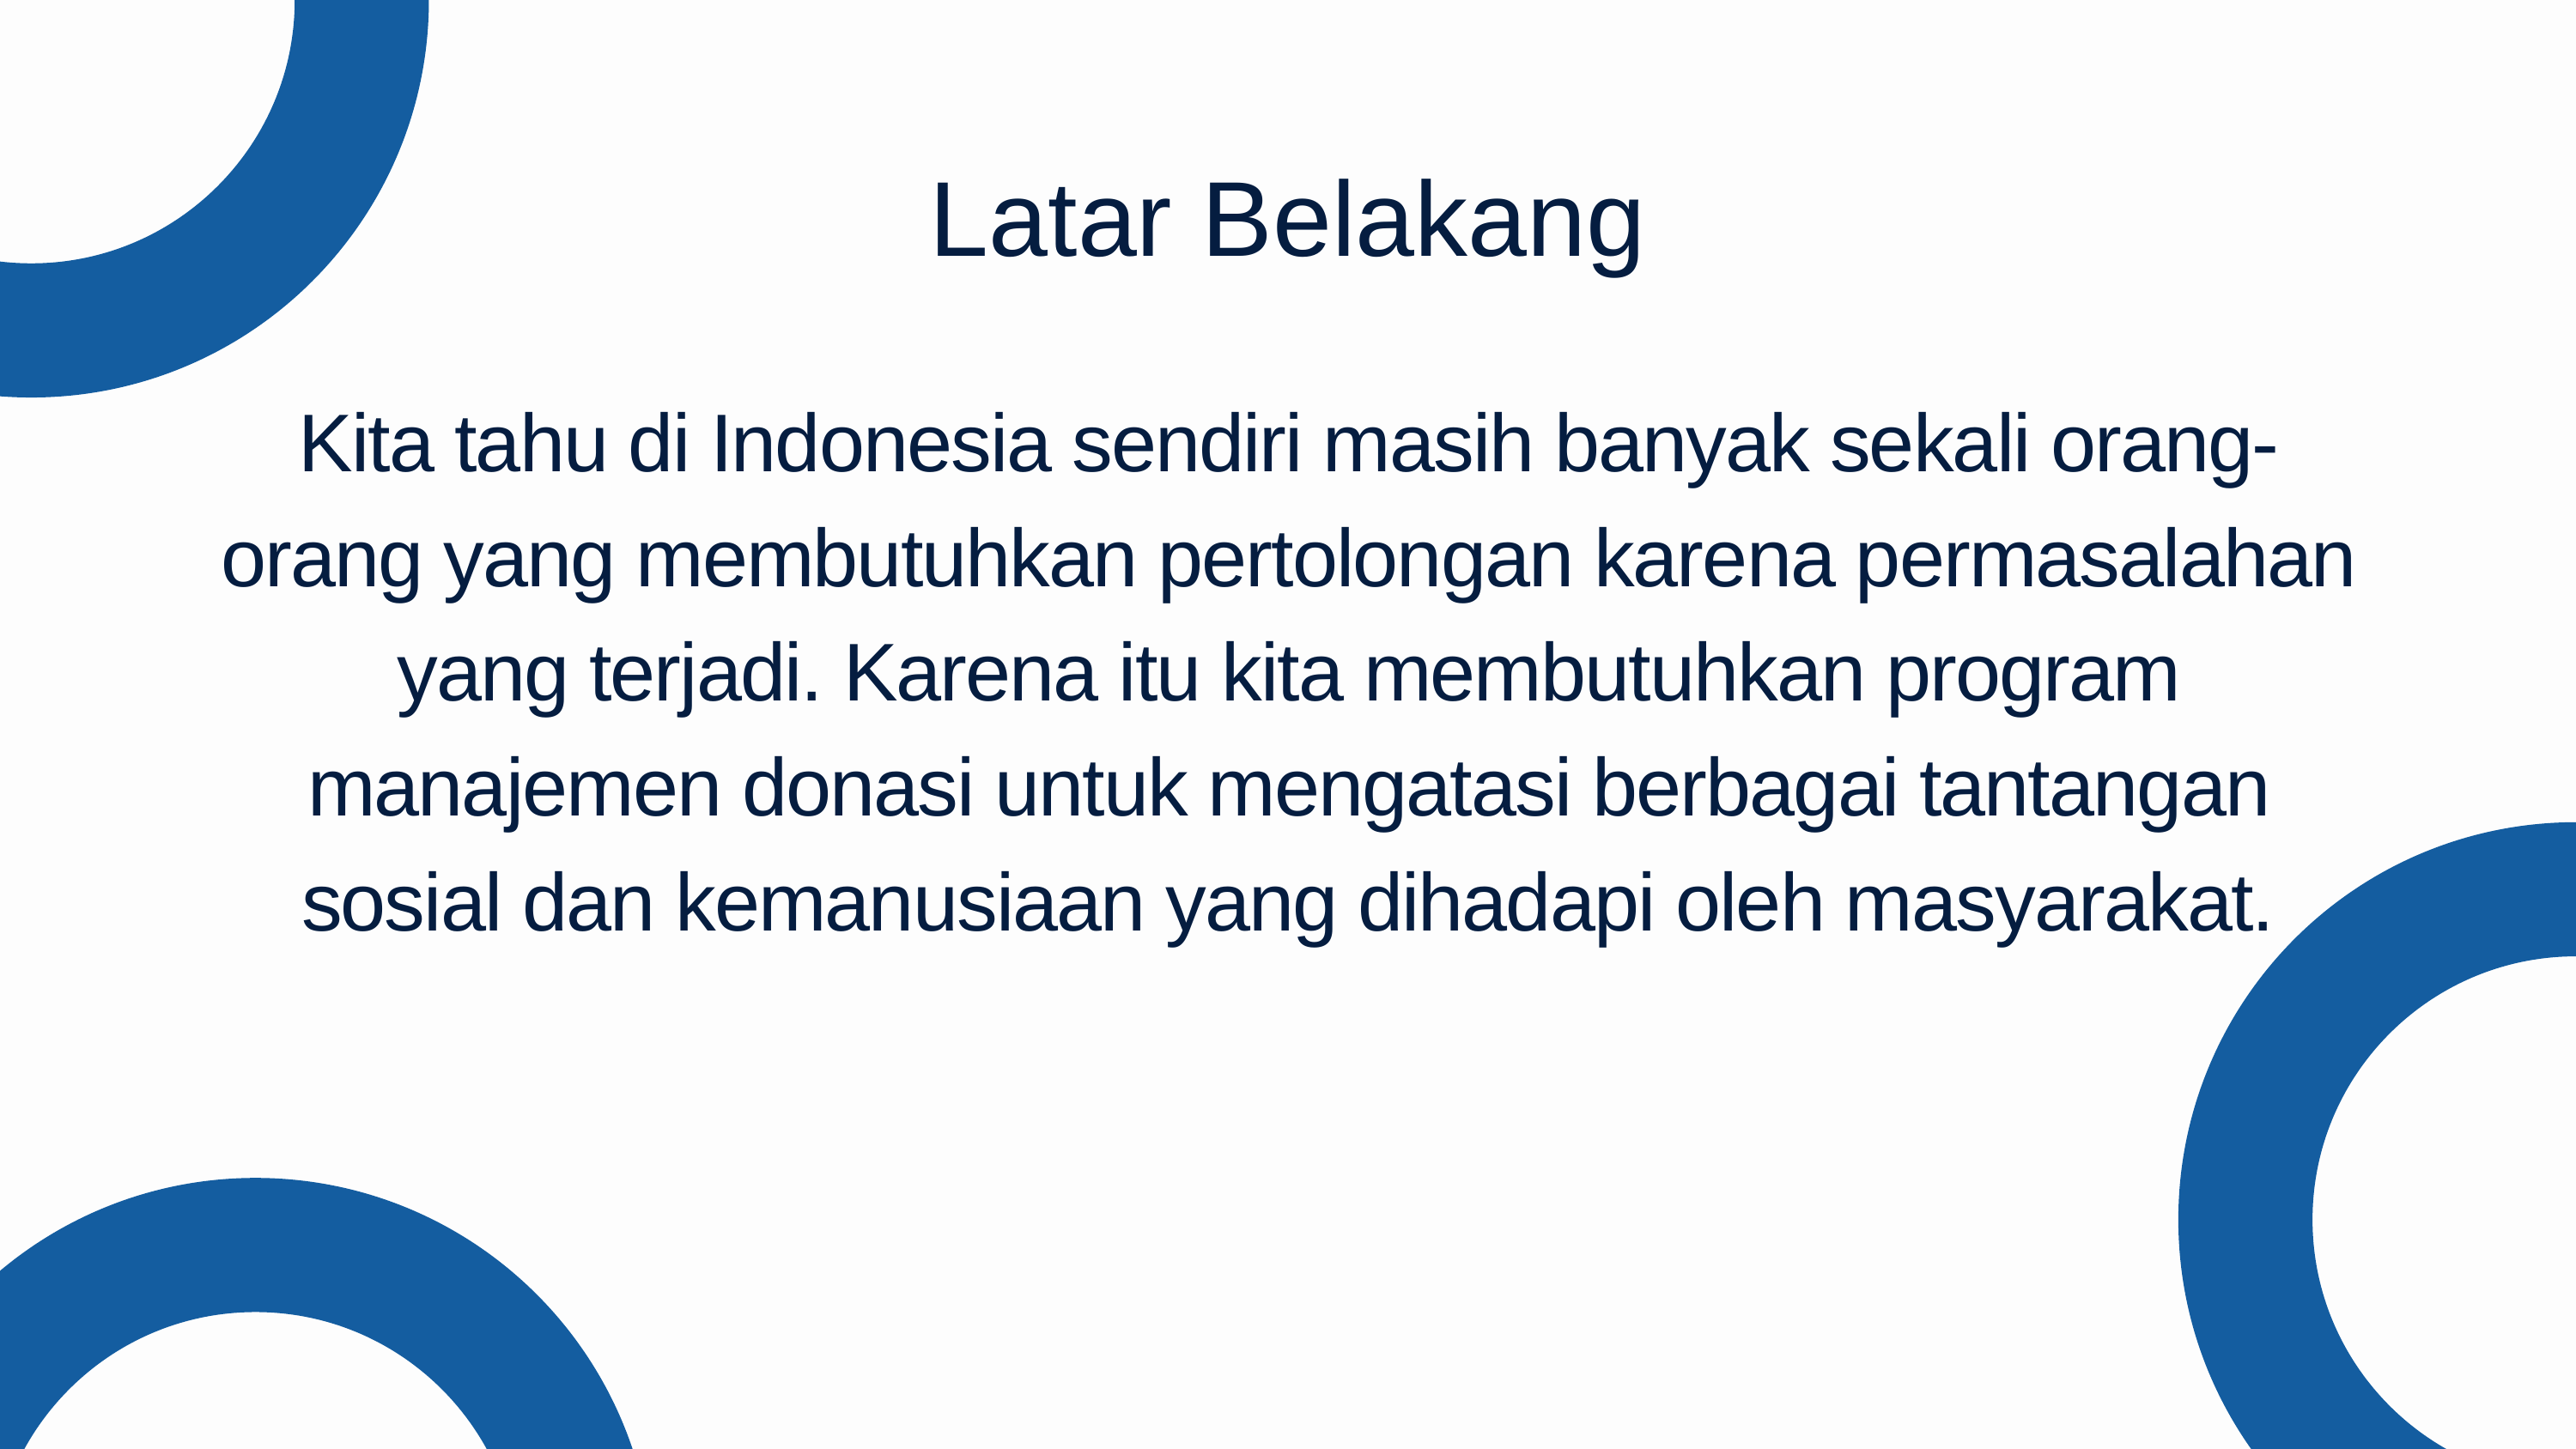

Latar Belakang
Kita tahu di Indonesia sendiri masih banyak sekali orang-orang yang membutuhkan pertolongan karena permasalahan yang terjadi. Karena itu kita membutuhkan program manajemen donasi untuk mengatasi berbagai tantangan sosial dan kemanusiaan yang dihadapi oleh masyarakat.